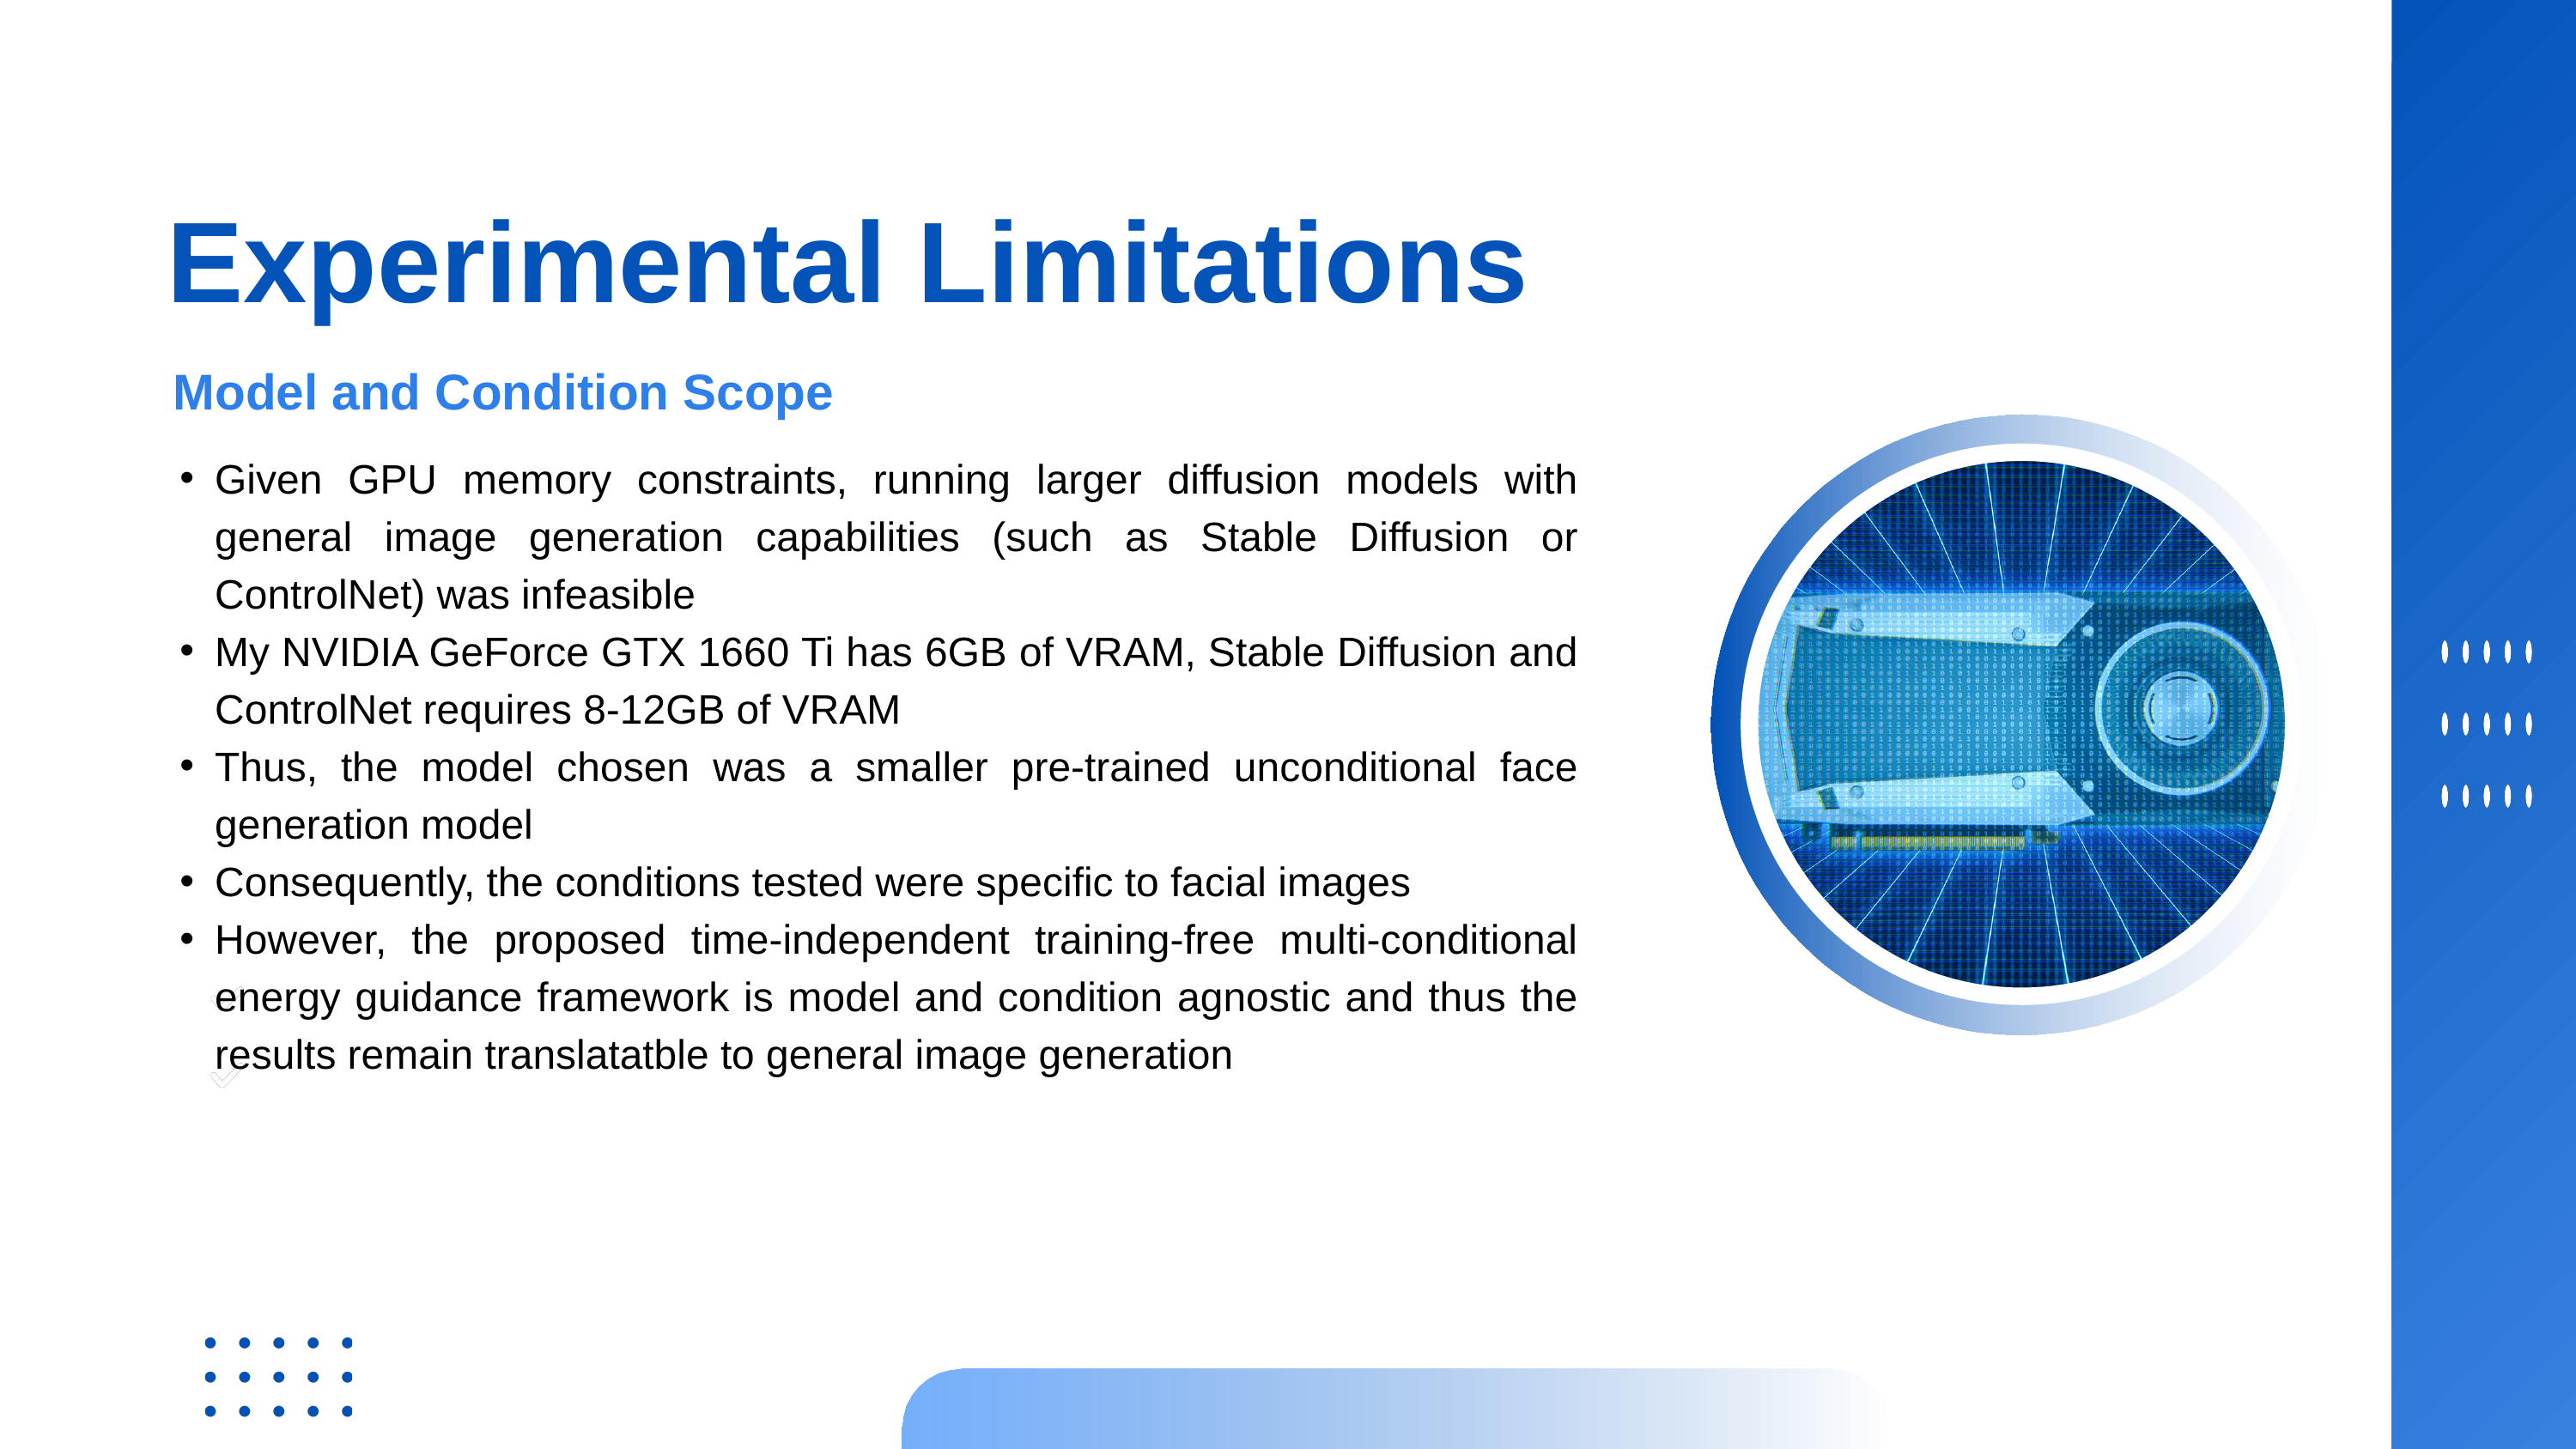

Experimental Limitations
Model and Condition Scope

Given GPU memory constraints, running larger diffusion models with general image generation capabilities (such as Stable Diffusion or ControlNet) was infeasible
My NVIDIA GeForce GTX 1660 Ti has 6GB of VRAM, Stable Diffusion and ControlNet requires 8-12GB of VRAM
Thus, the model chosen was a smaller pre-trained unconditional face generation model
Consequently, the conditions tested were specific to facial images
However, the proposed time-independent training-free multi-conditional energy guidance framework is model and condition agnostic and thus the results remain translatatble to general image generation